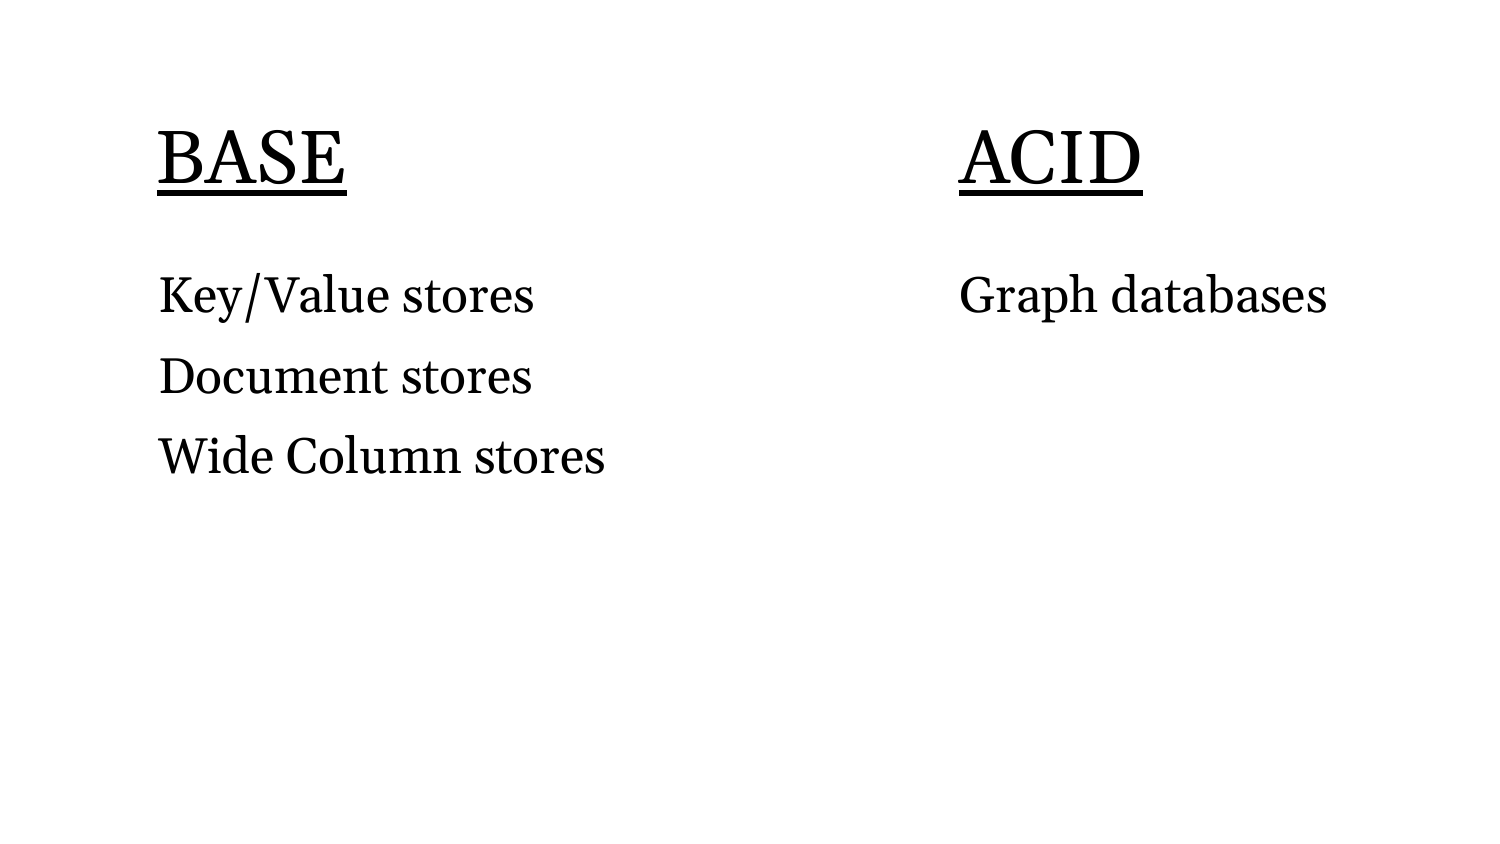

BASE
ACID
Key/Value stores
Document stores
Wide Column stores
Graph databases